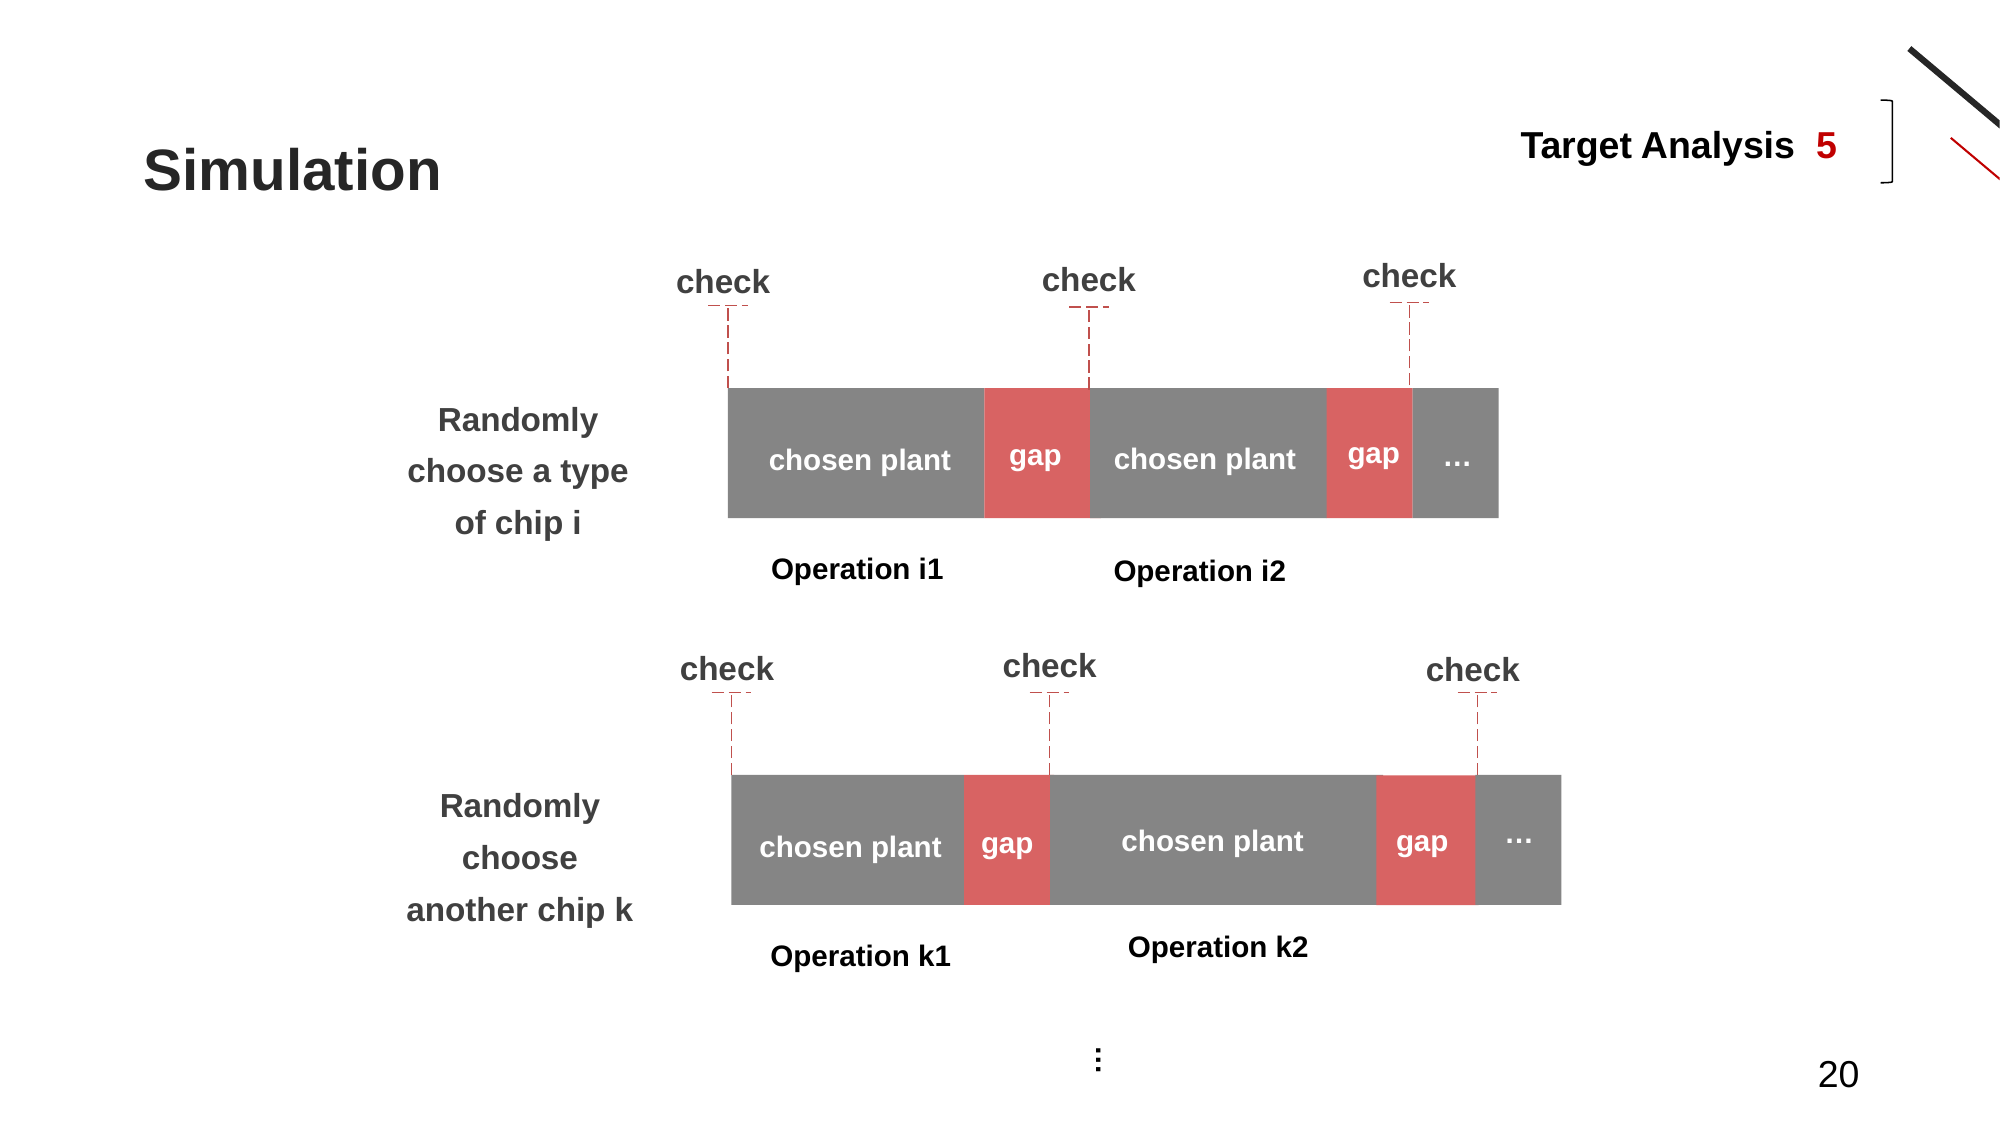

Target Analysis  5

Simulation
check
check

 gap
 gap
 …
 chosen plant
 chosen plant
Operation i1
Operation i2
check
Randomly choose a type of chip i
check
check
check

 …
 chosen plant
 gap
 gap
 chosen plant
Operation k2
Operation k1
Randomly choose another chip k
 …
20